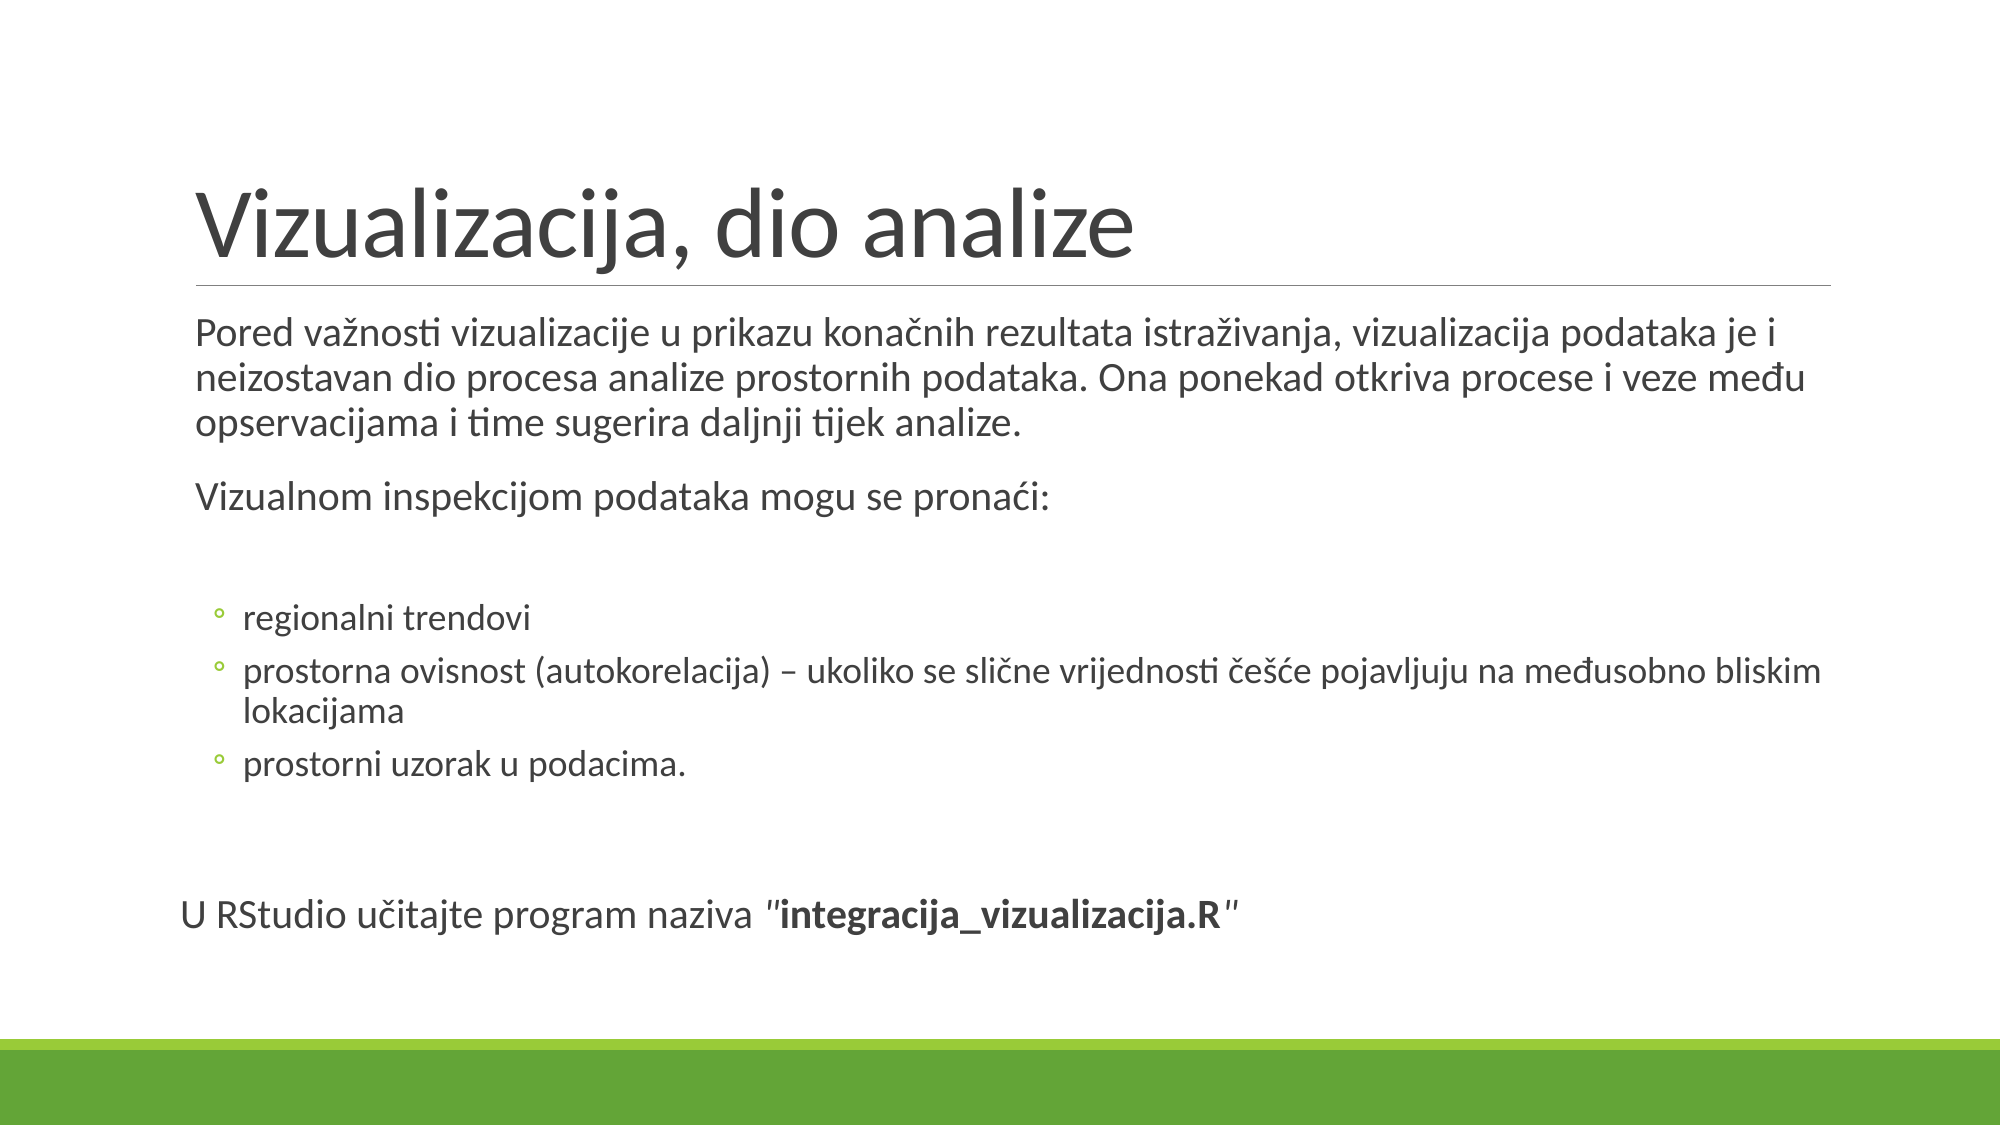

# Vizualizacija, dio analize
Pored važnosti vizualizacije u prikazu konačnih rezultata istraživanja, vizualizacija podataka je i neizostavan dio procesa analize prostornih podataka. Ona ponekad otkriva procese i veze među opservacijama i time sugerira daljnji tijek analize.
Vizualnom inspekcijom podataka mogu se pronaći:

regionalni trendovi
prostorna ovisnost (autokorelacija) – ukoliko se slične vrijednosti češće pojavljuju na međusobno bliskim lokacijama
prostorni uzorak u podacima.

U RStudio učitajte program naziva "integracija_vizualizacija.R"